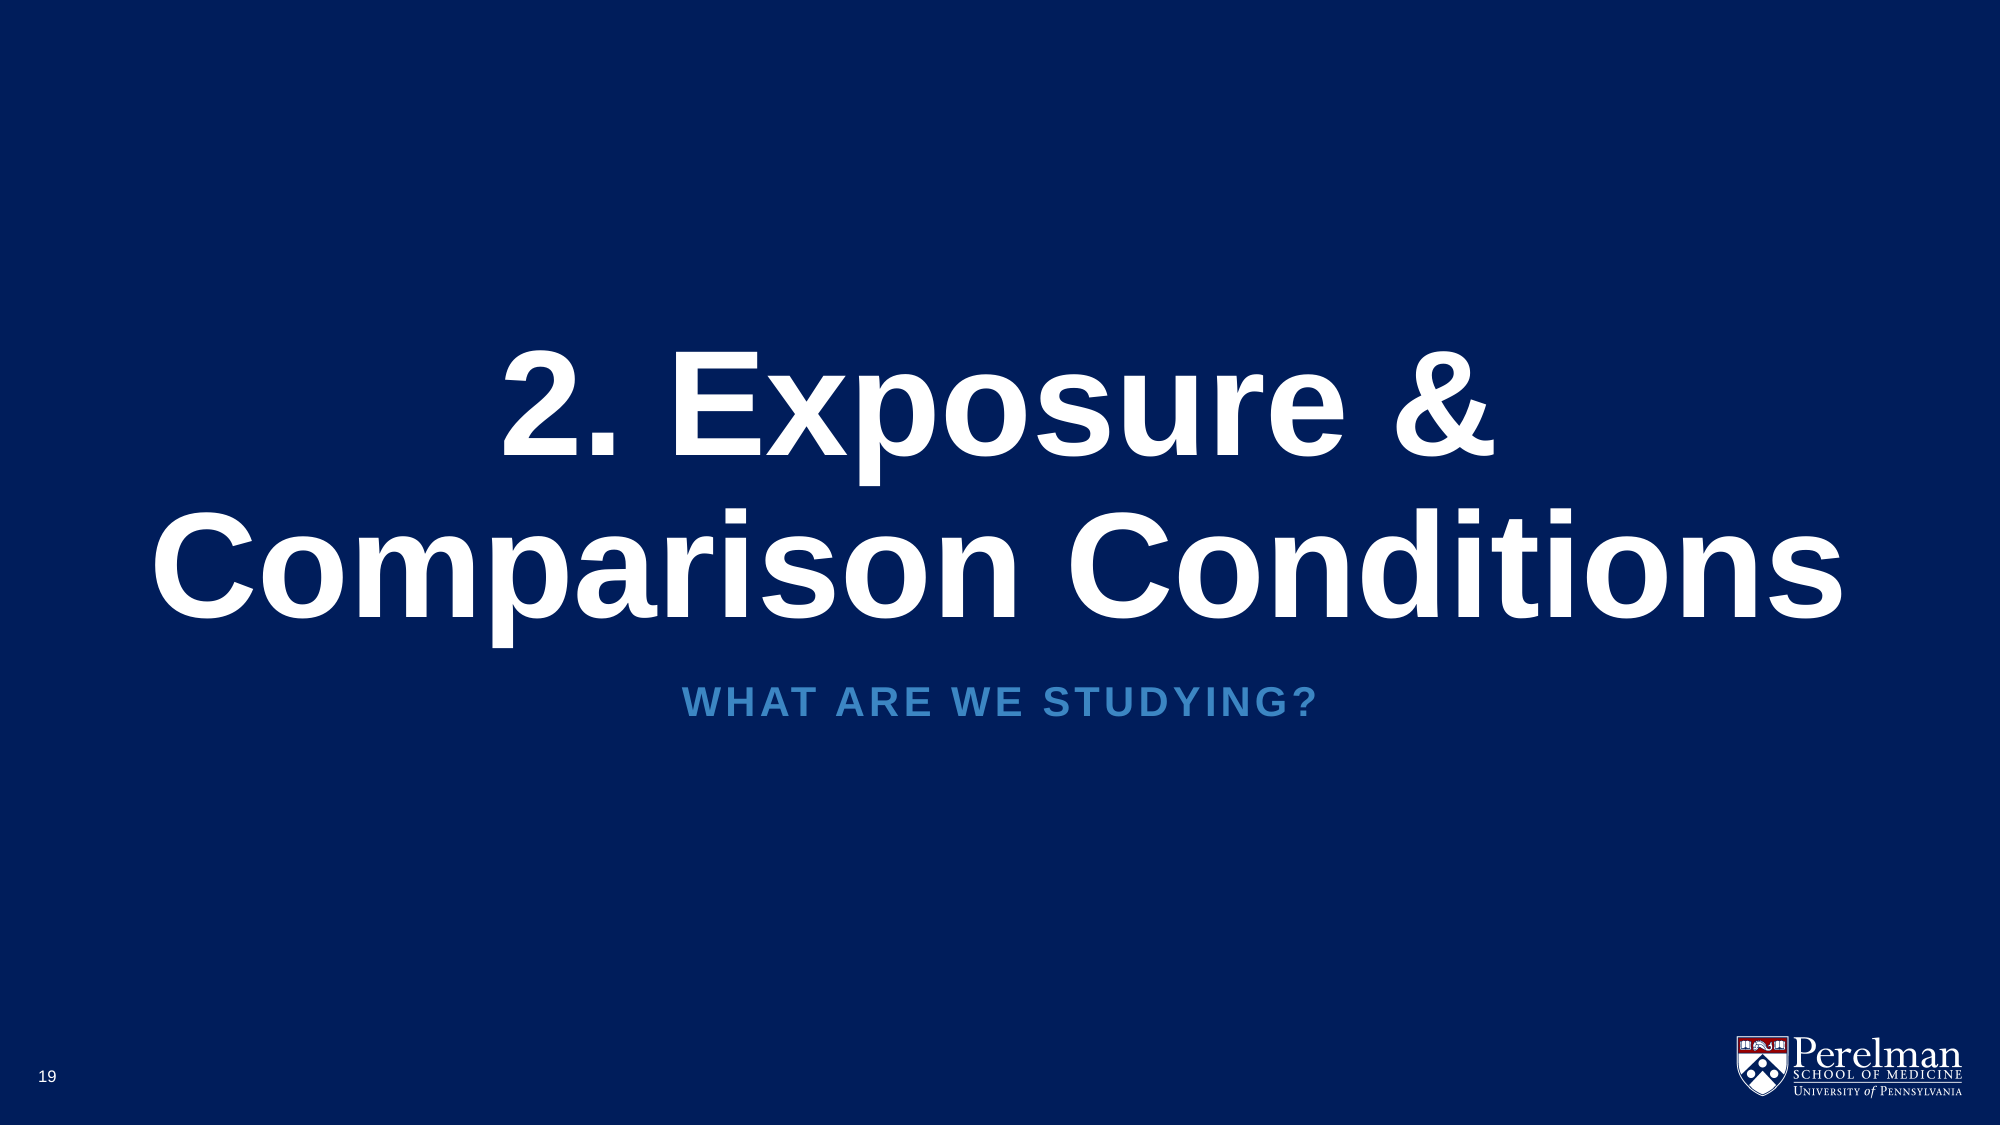

# 2. Exposure & Comparison Conditions
What are we studying?
19